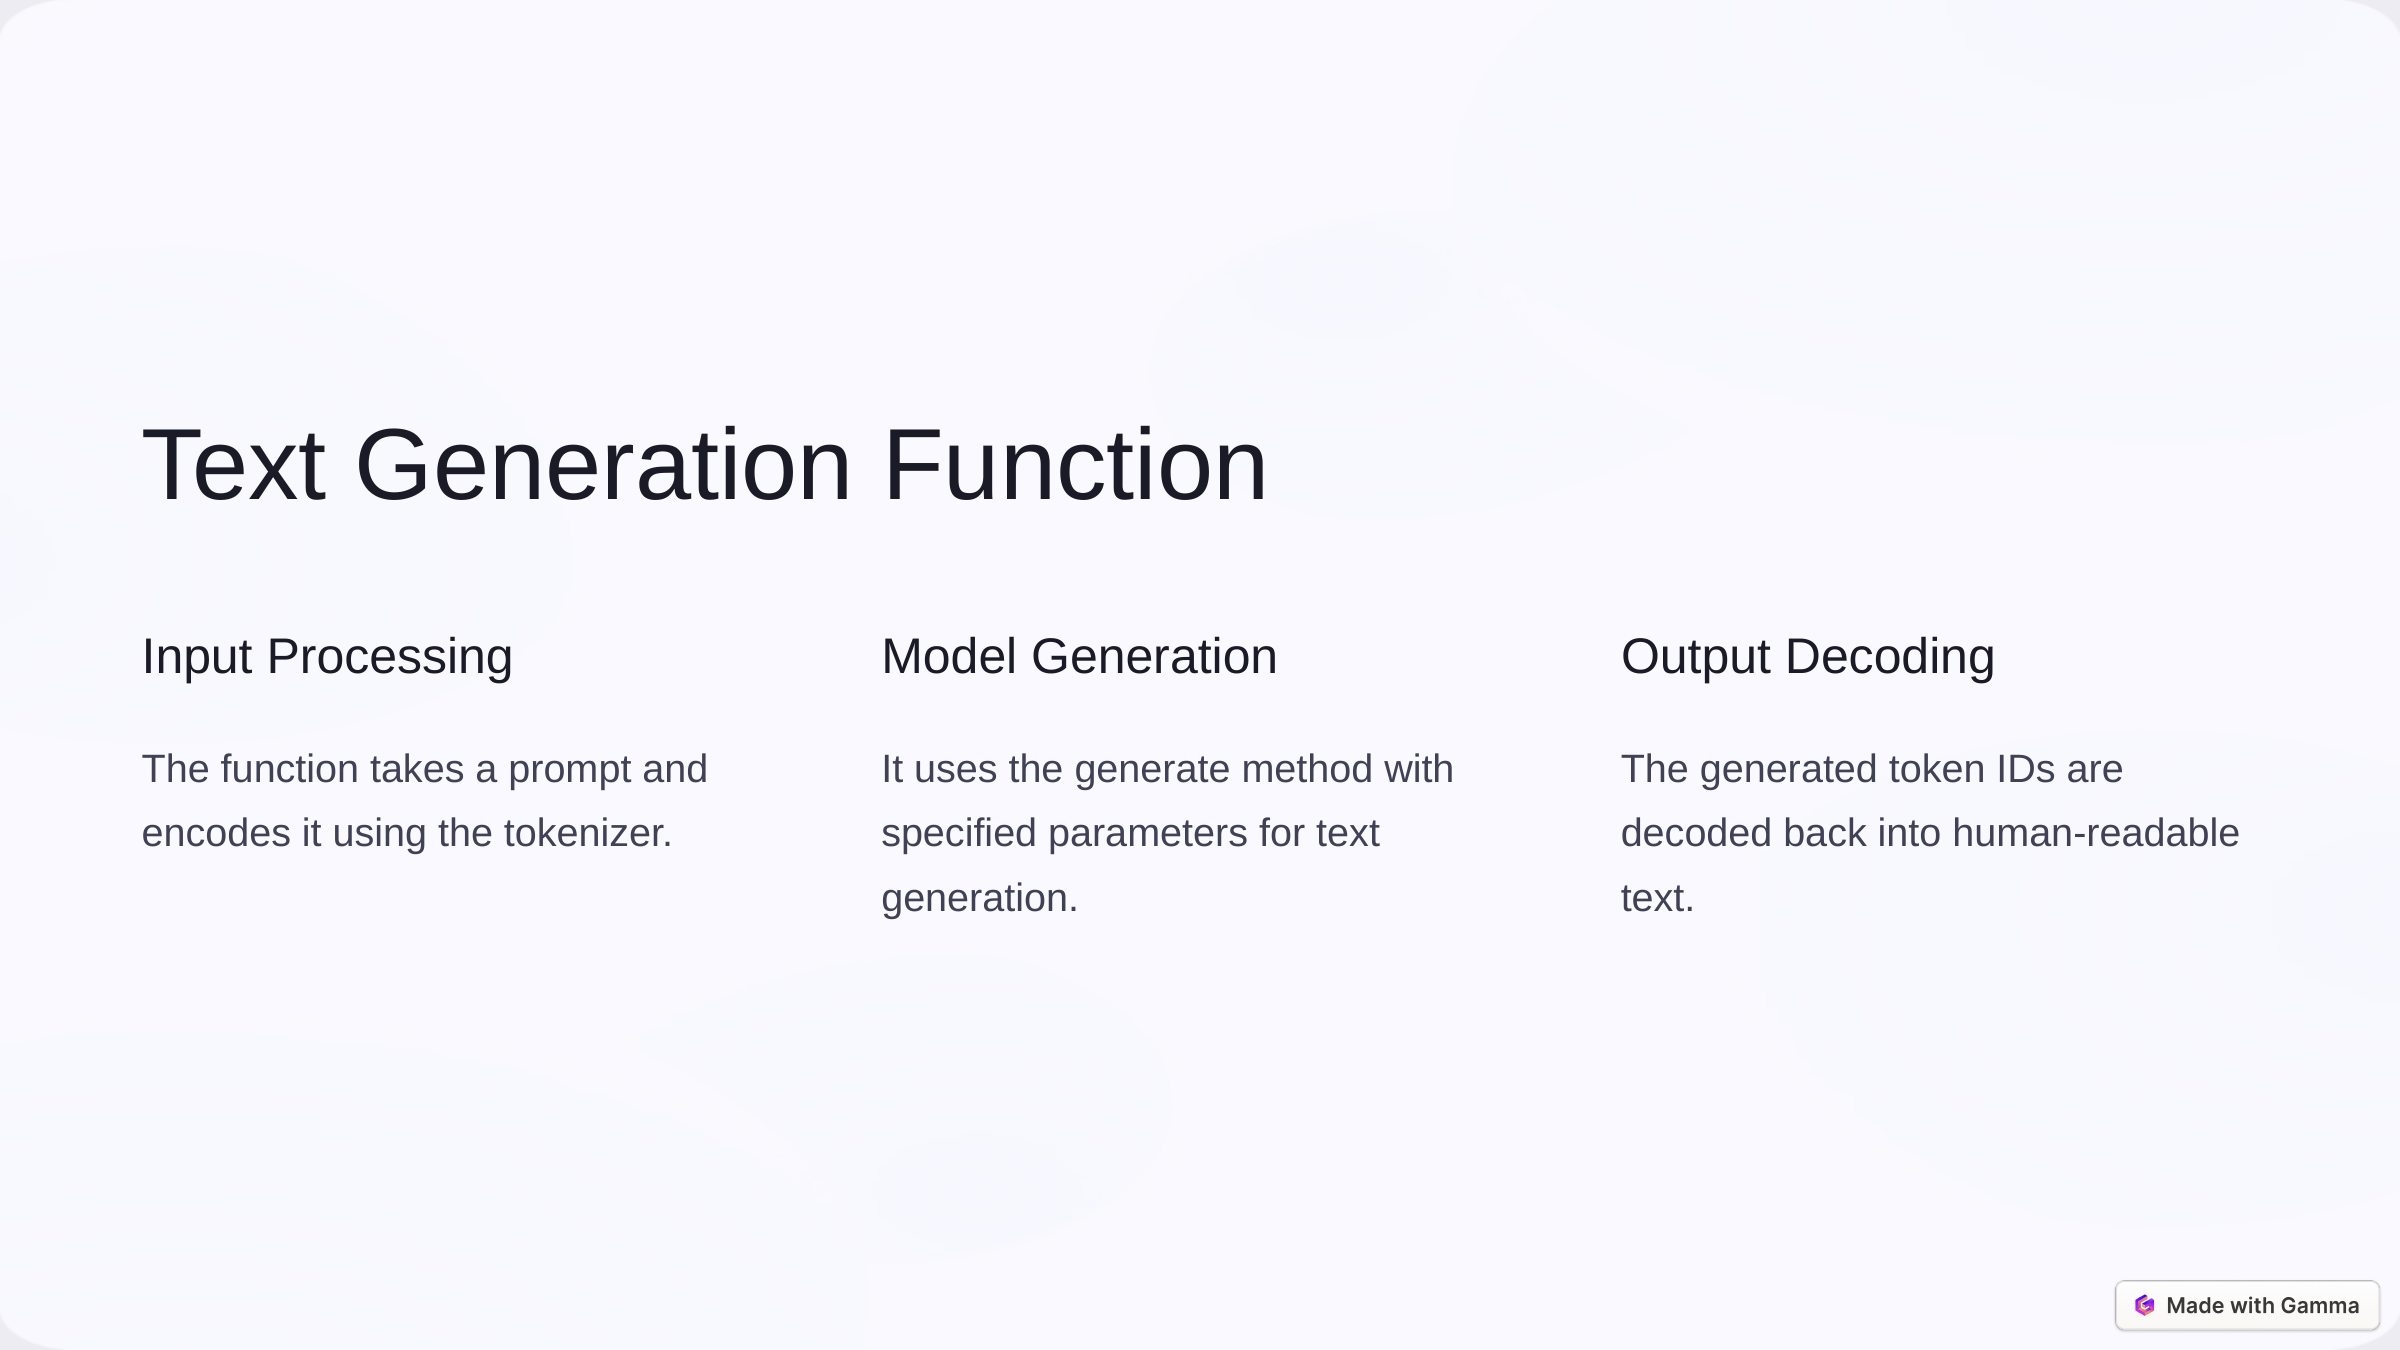

Text Generation Function
Input Processing
Model Generation
Output Decoding
The function takes a prompt and encodes it using the tokenizer.
It uses the generate method with specified parameters for text generation.
The generated token IDs are decoded back into human-readable text.